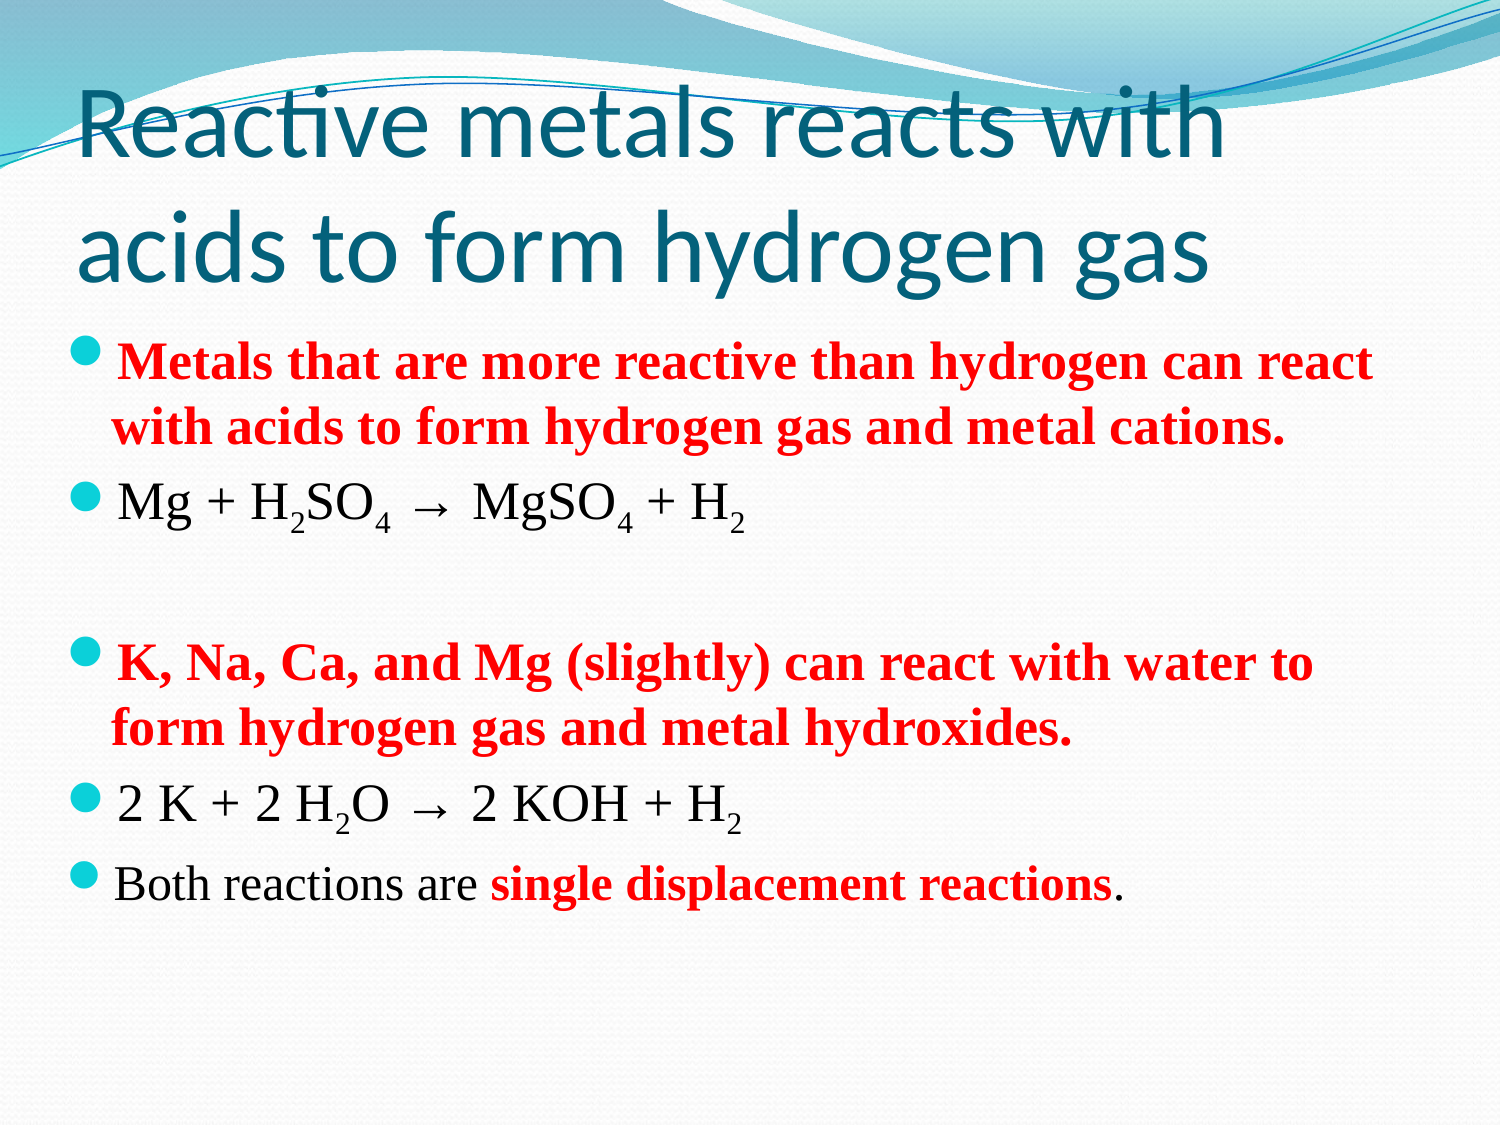

# Reactive metals reacts with acids to form hydrogen gas
Metals that are more reactive than hydrogen can react with acids to form hydrogen gas and metal cations.
Mg + H2SO4 → MgSO4 + H2

K, Na, Ca, and Mg (slightly) can react with water to form hydrogen gas and metal hydroxides.
2 K + 2 H2O → 2 KOH + H2
Both reactions are single displacement reactions.